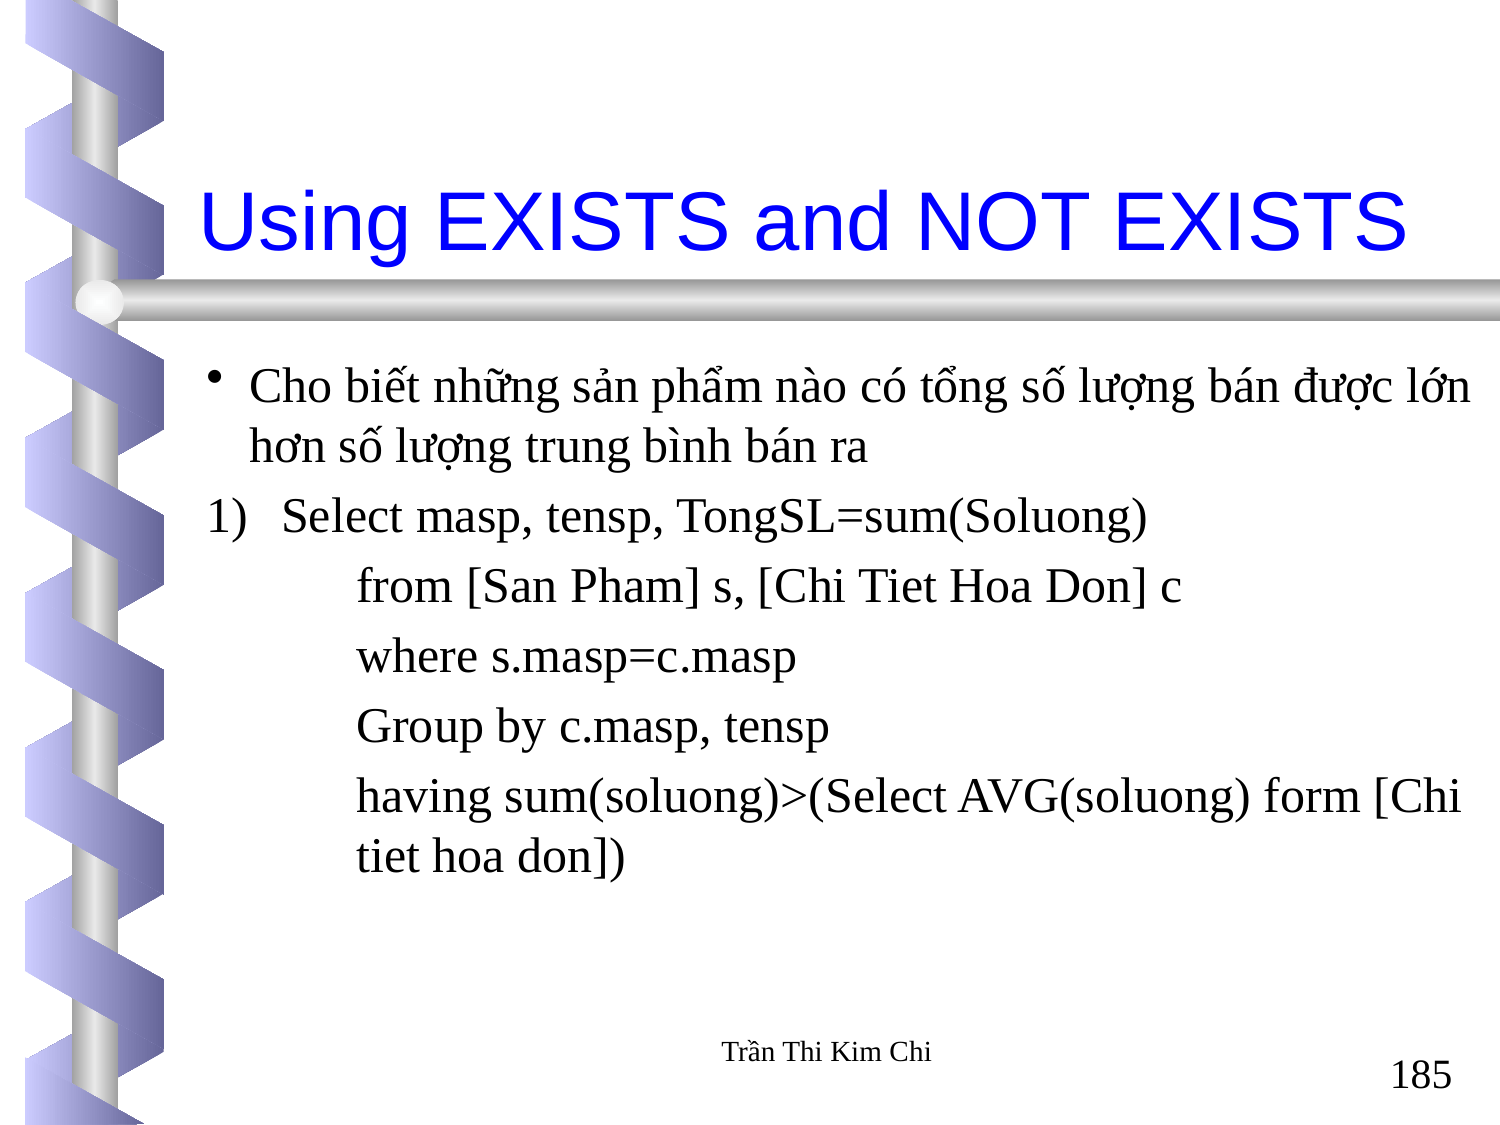

Using EXISTS and NOT EXISTS
Cho biết những sản phẩm nào có tổng số lượng bán được lớn hơn số lượng trung bình bán ra
Select masp, tensp, TongSL=sum(Soluong)
	from [San Pham] s, [Chi Tiet Hoa Don] c
	where s.masp=c.masp
	Group by c.masp, tensp
    	having sum(soluong)>(Select AVG(soluong) form [Chi 	tiet hoa don])
Trần Thi Kim Chi